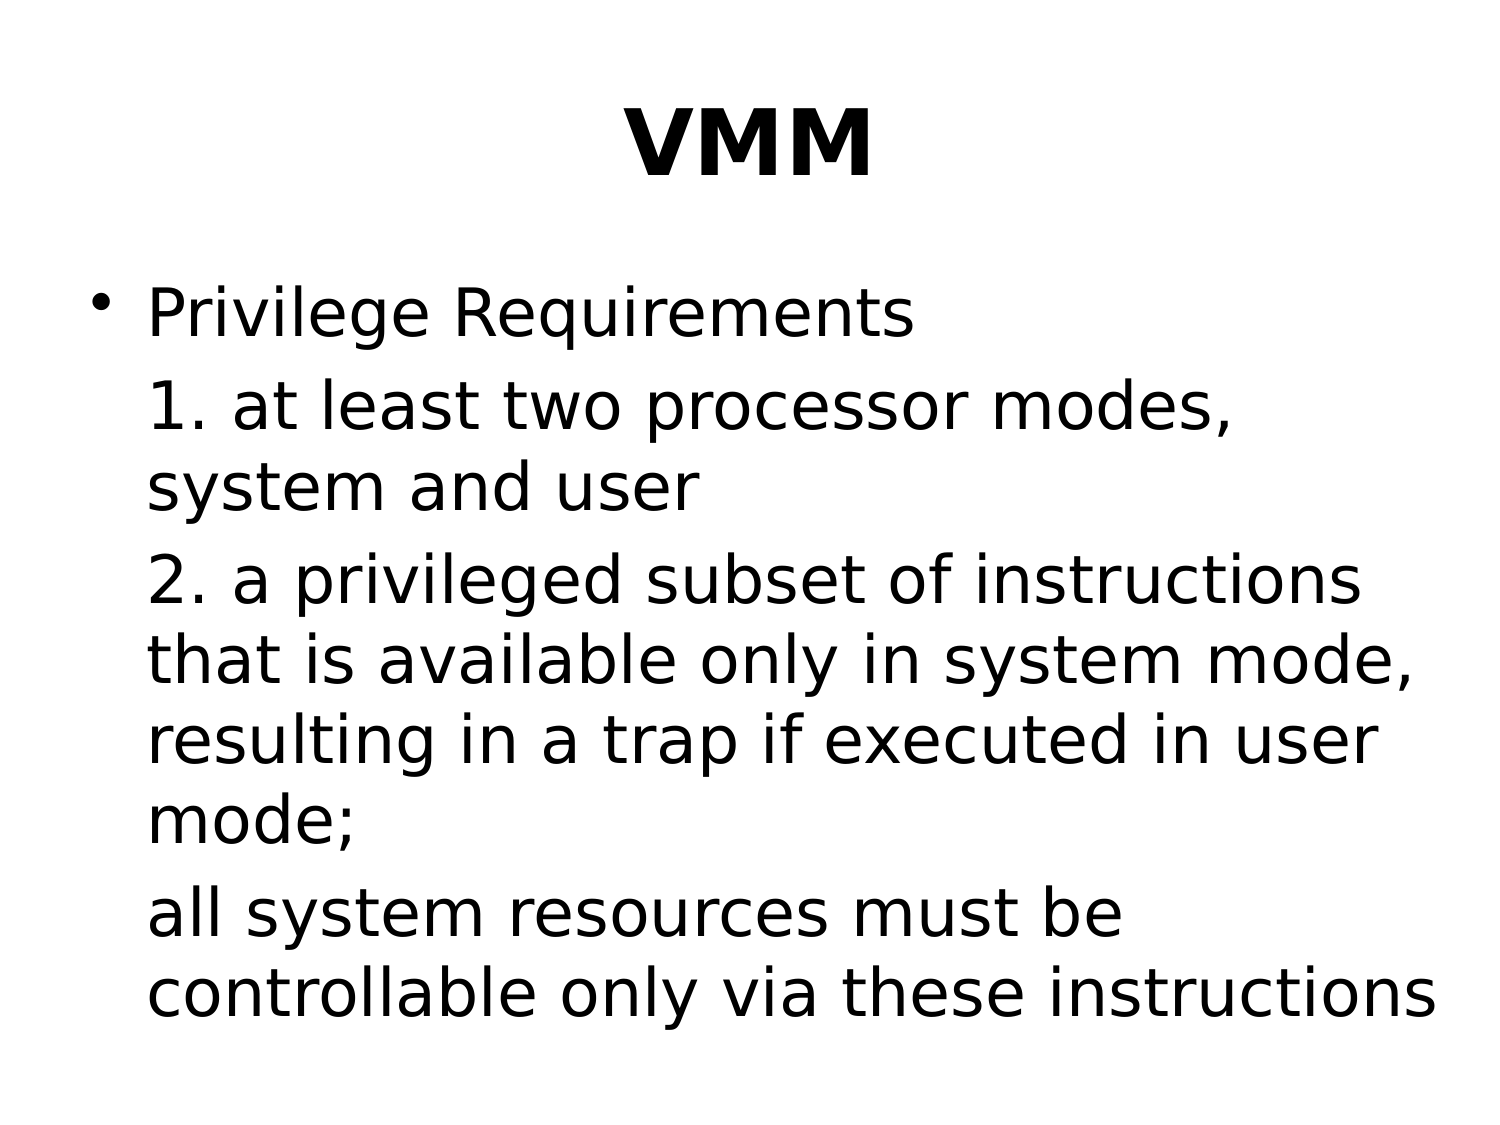

# VMM
Privilege Requirements
	1. at least two processor modes, system and user
	2. a privileged subset of instructions that is available only in system mode, resulting in a trap if executed in user mode;
	all system resources must be controllable only via these instructions